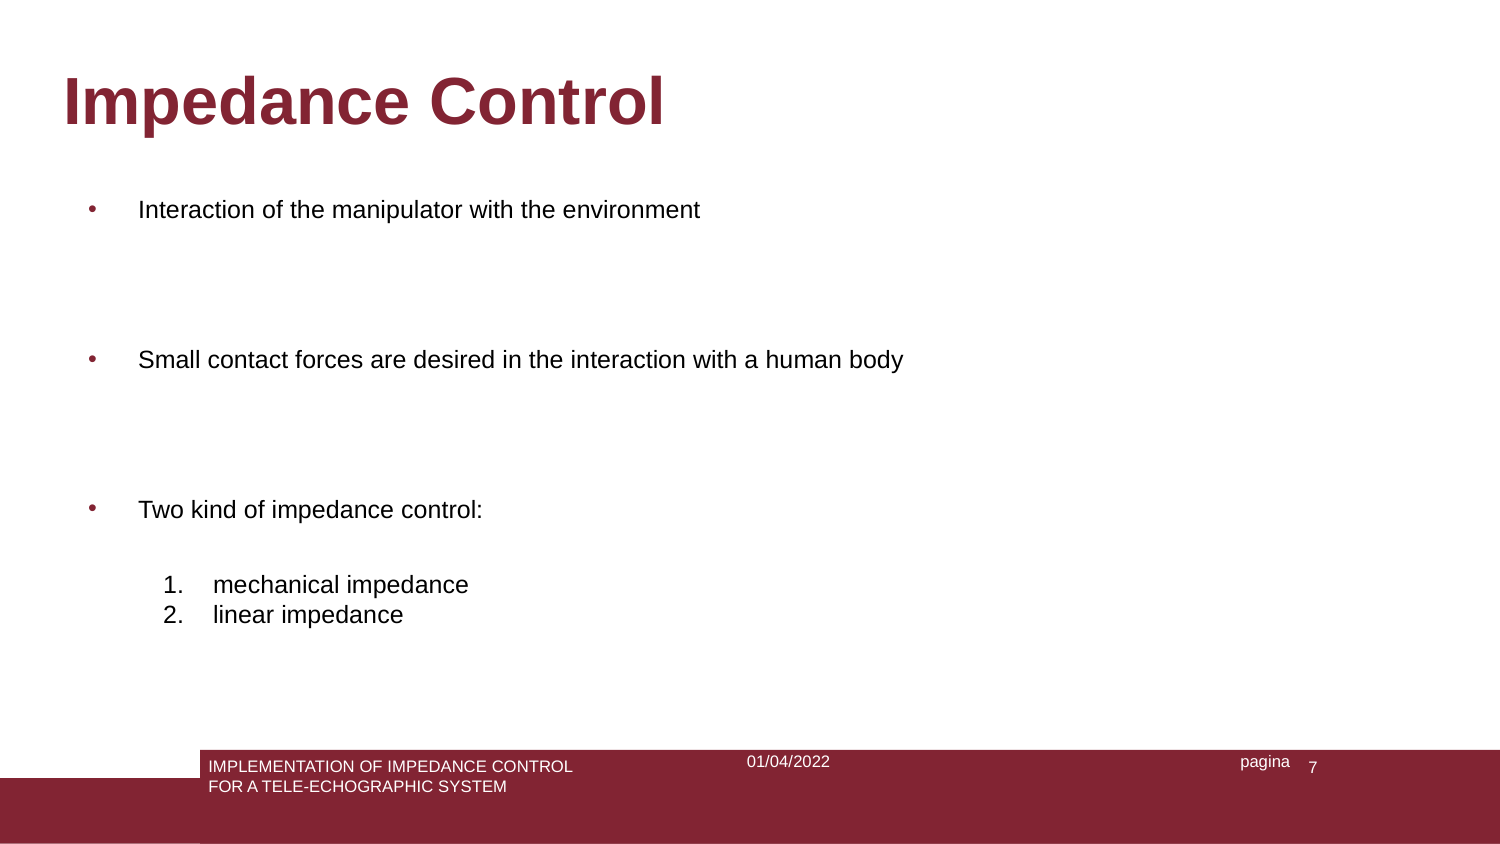

# Impedance Control

Interaction of the manipulator with the environment

Small contact forces are desired in the interaction with a human body

Two kind of impedance control:

mechanical impedance
linear impedance

7